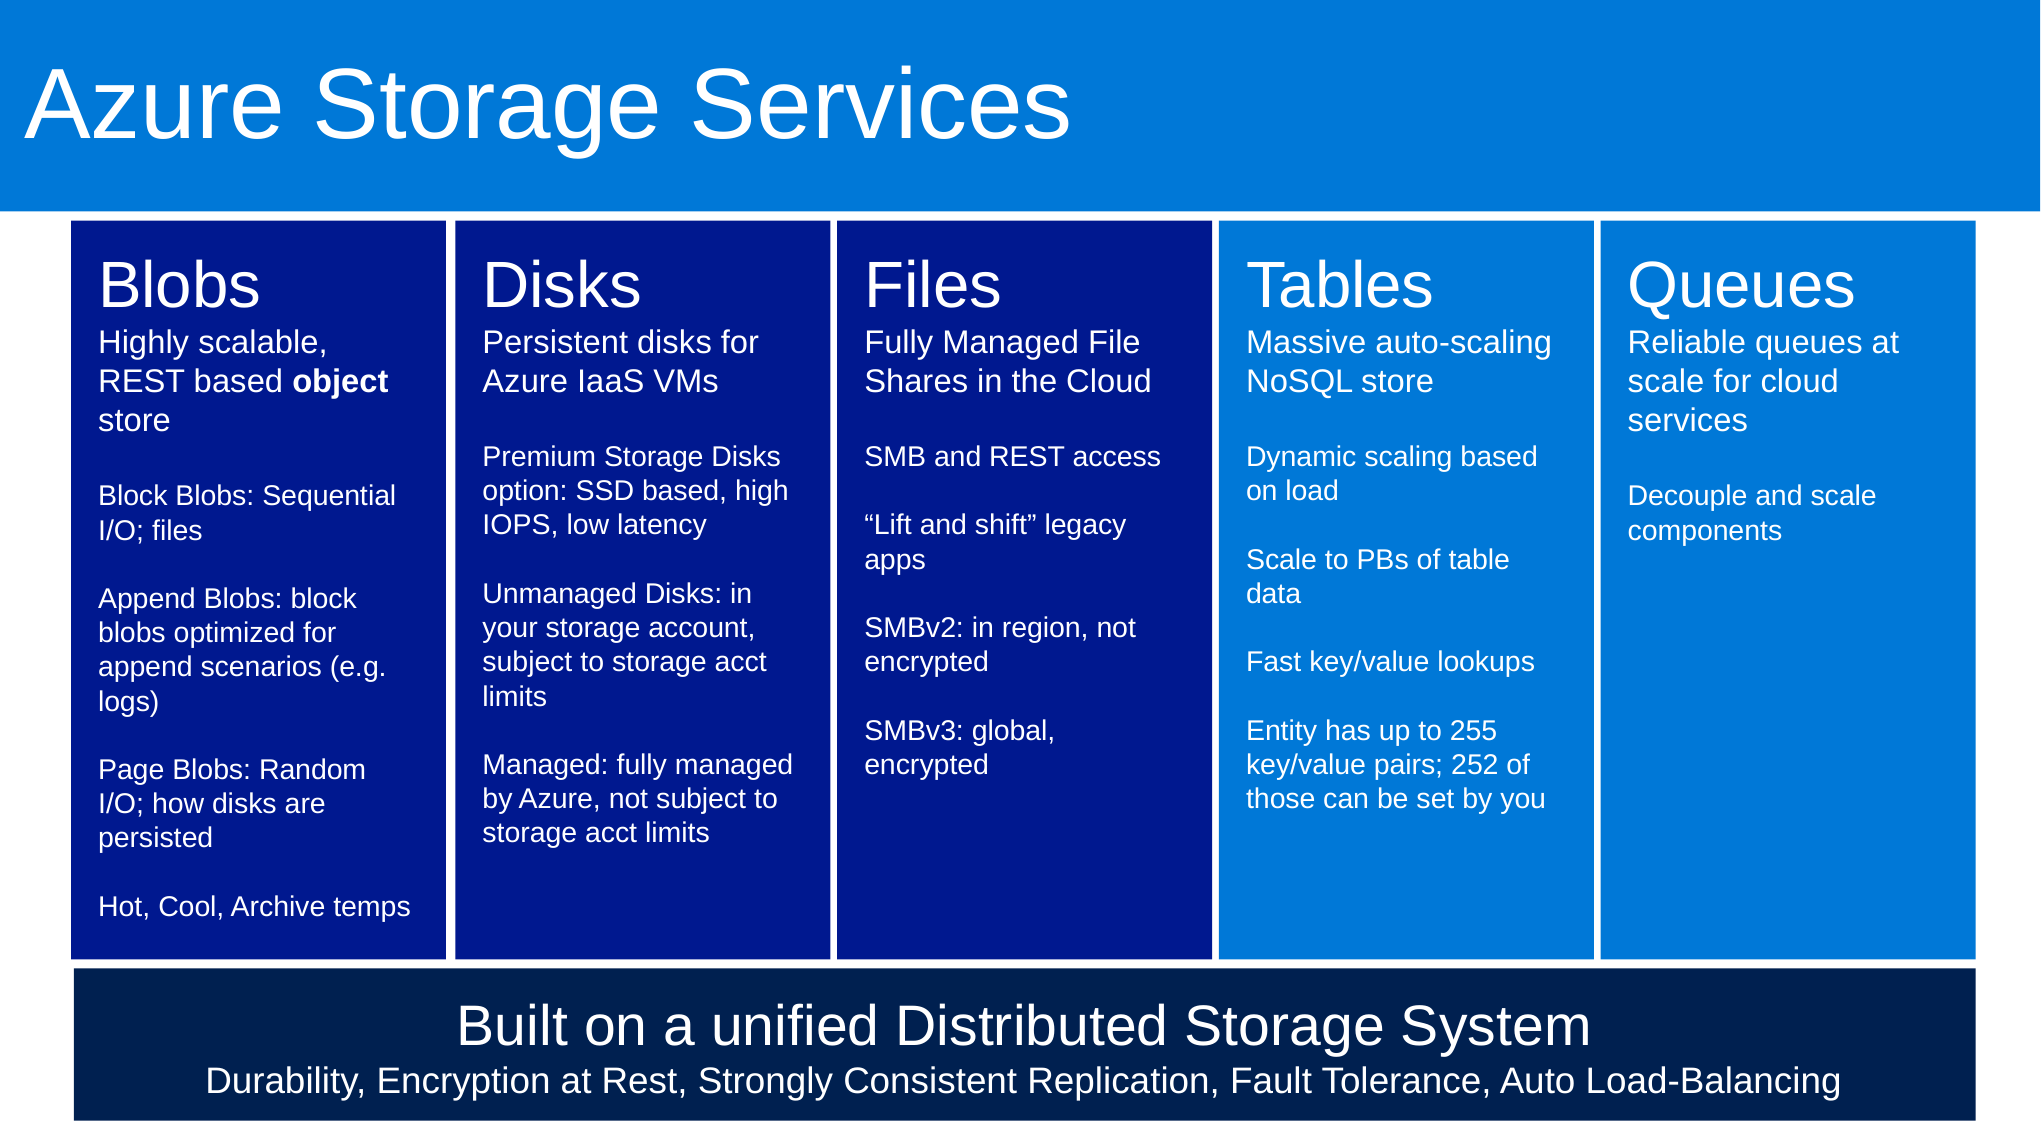

Azure Storage Services
Blobs
Highly scalable, REST based object store

Block Blobs: Sequential I/O; files

Append Blobs: block blobs optimized for append scenarios (e.g. logs)

Page Blobs: Random I/O; how disks are persisted

Hot, Cool, Archive temps
Disks
Persistent disks for Azure IaaS VMs

Premium Storage Disks option: SSD based, high IOPS, low latency

Unmanaged Disks: in your storage account, subject to storage acct limits

Managed: fully managed by Azure, not subject to storage acct limits
Files
Fully Managed File Shares in the Cloud

SMB and REST access

“Lift and shift” legacy apps

SMBv2: in region, not encrypted

SMBv3: global, encrypted
Tables
Massive auto-scaling NoSQL store

Dynamic scaling based on load

Scale to PBs of table data

Fast key/value lookups

Entity has up to 255 key/value pairs; 252 of those can be set by you

Queues
Reliable queues at scale for cloud services

Decouple and scale components

Built on a unified Distributed Storage System
Durability, Encryption at Rest, Strongly Consistent Replication, Fault Tolerance, Auto Load-Balancing